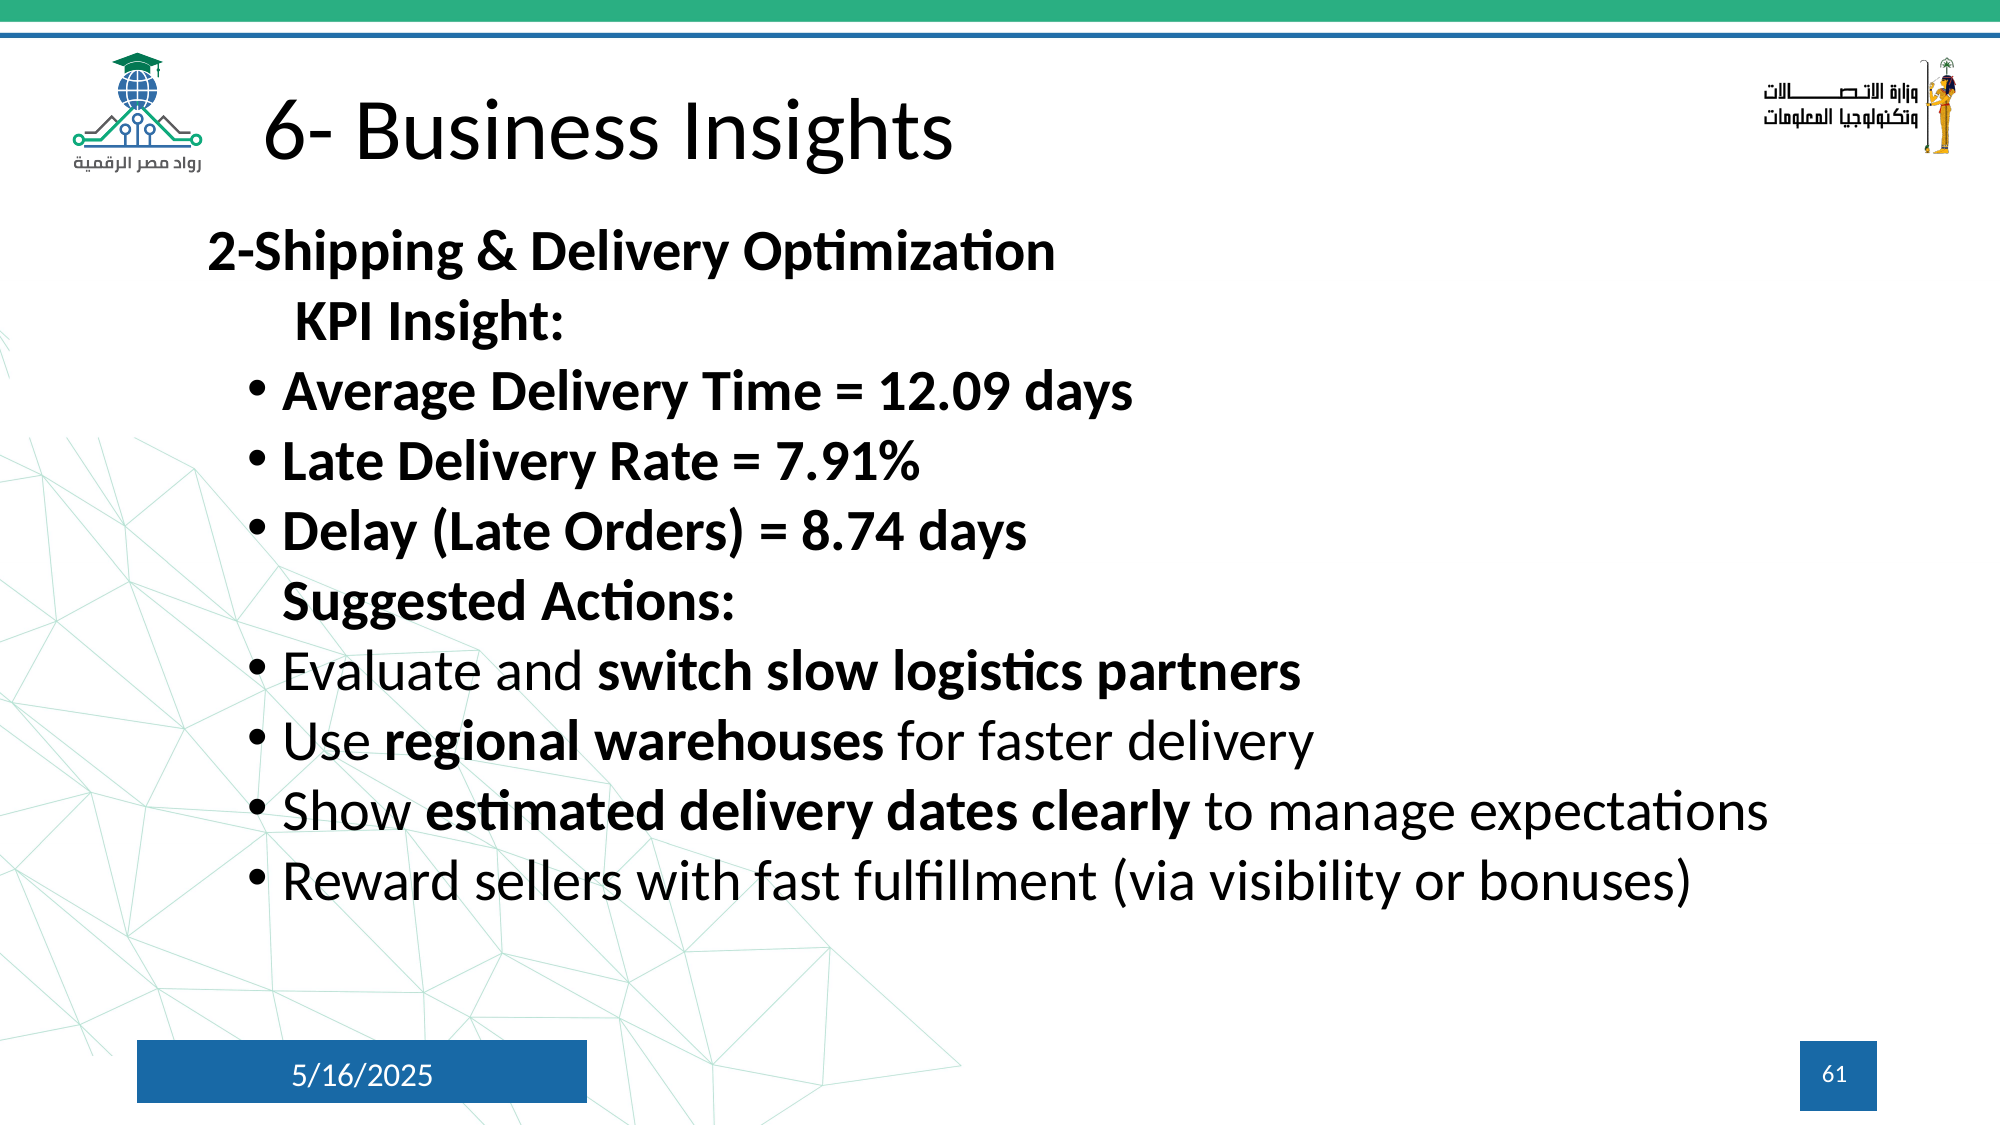

# 6- Business Insights
2-Shipping & Delivery Optimization
 KPI Insight:
Average Delivery Time = 12.09 days
Late Delivery Rate = 7.91%
Delay (Late Orders) = 8.74 days
Suggested Actions:
Evaluate and switch slow logistics partners
Use regional warehouses for faster delivery
Show estimated delivery dates clearly to manage expectations
Reward sellers with fast fulfillment (via visibility or bonuses)

5/16/2025

61